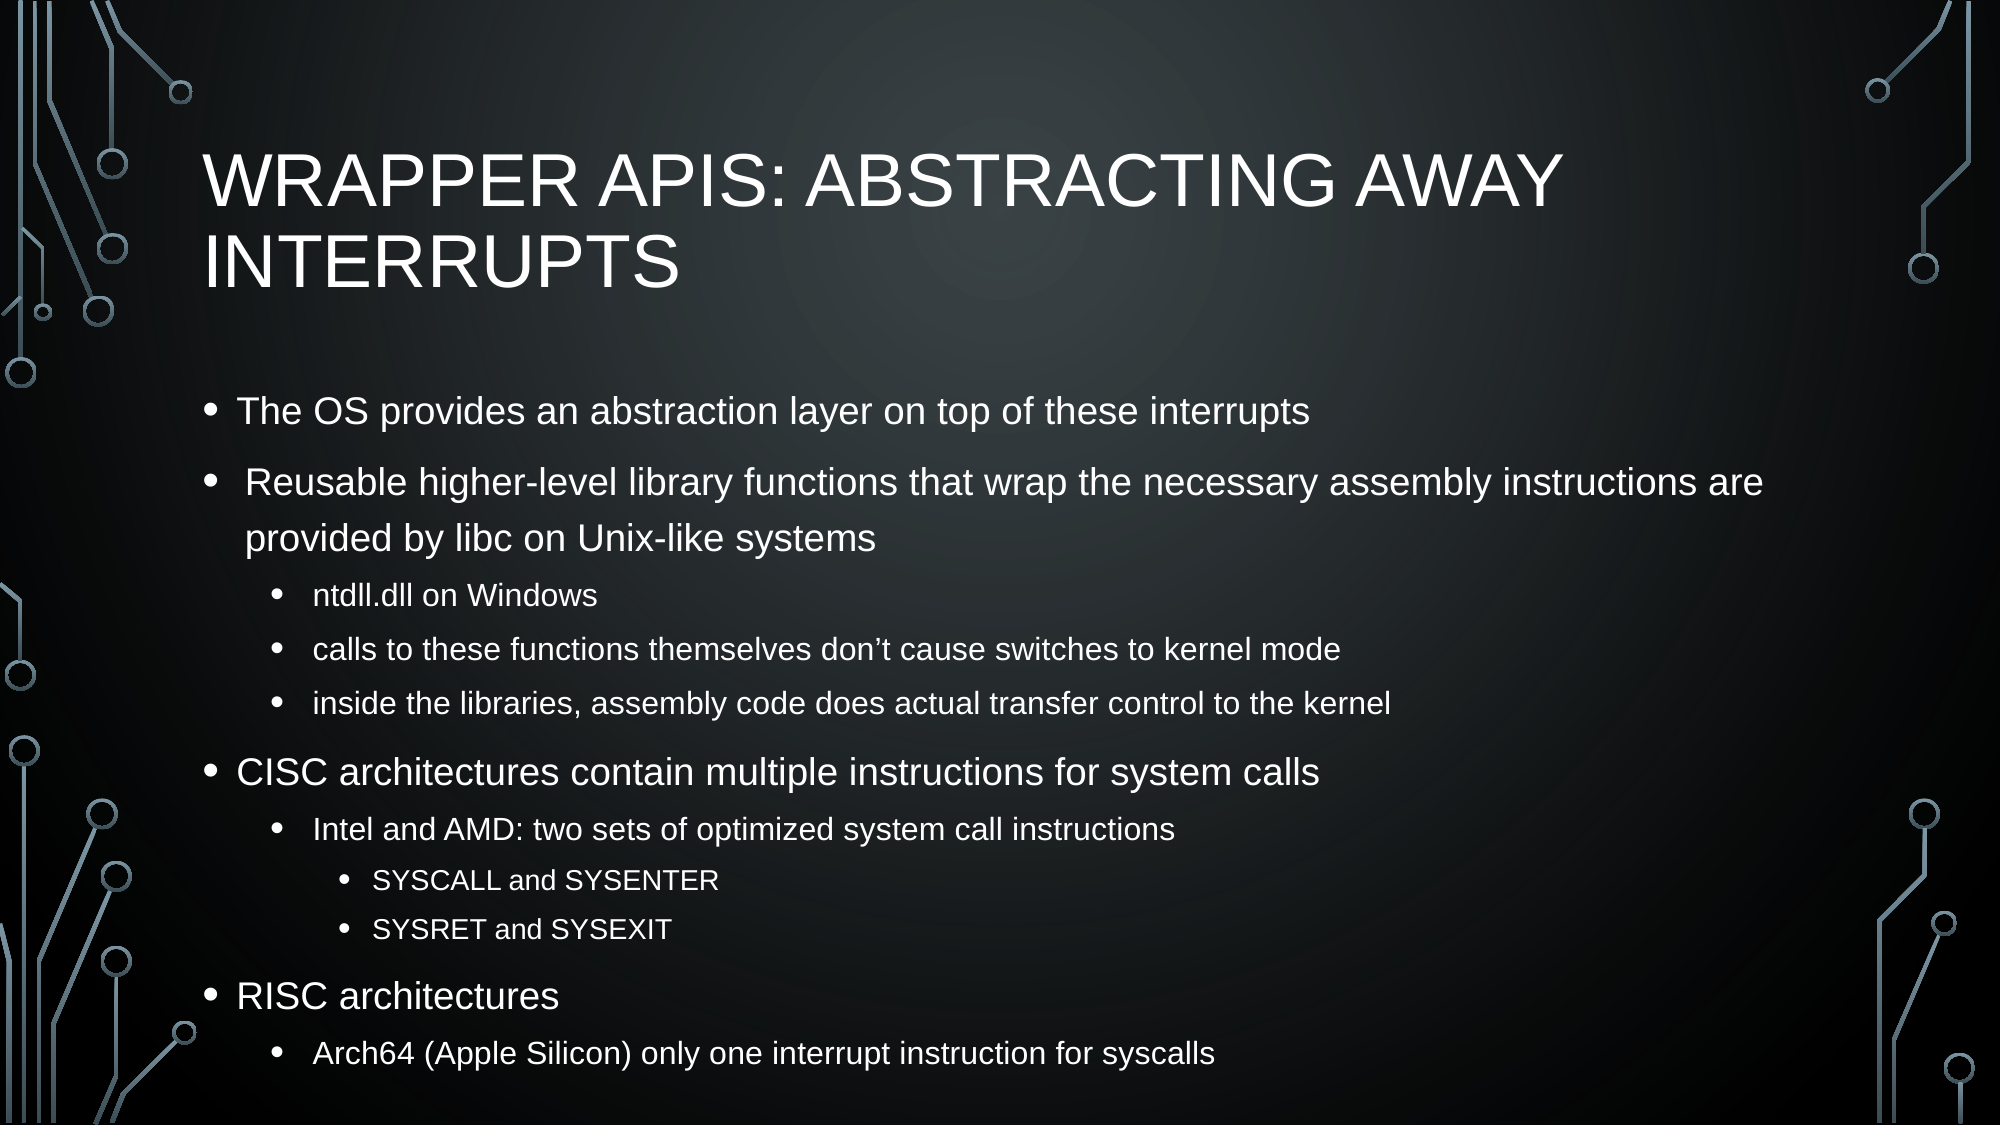

# Wrapper APIs: Abstracting Away Interrupts
The OS provides an abstraction layer on top of these interrupts
Reusable higher-level library functions that wrap the necessary assembly instructions are provided by libc on Unix-like systems
ntdll.dll on Windows
calls to these functions themselves don’t cause switches to kernel mode
inside the libraries, assembly code does actual transfer control to the kernel
CISC architectures contain multiple instructions for system calls
Intel and AMD: two sets of optimized system call instructions
SYSCALL and SYSENTER
SYSRET and SYSEXIT
RISC architectures
Arch64 (Apple Silicon) only one interrupt instruction for syscalls